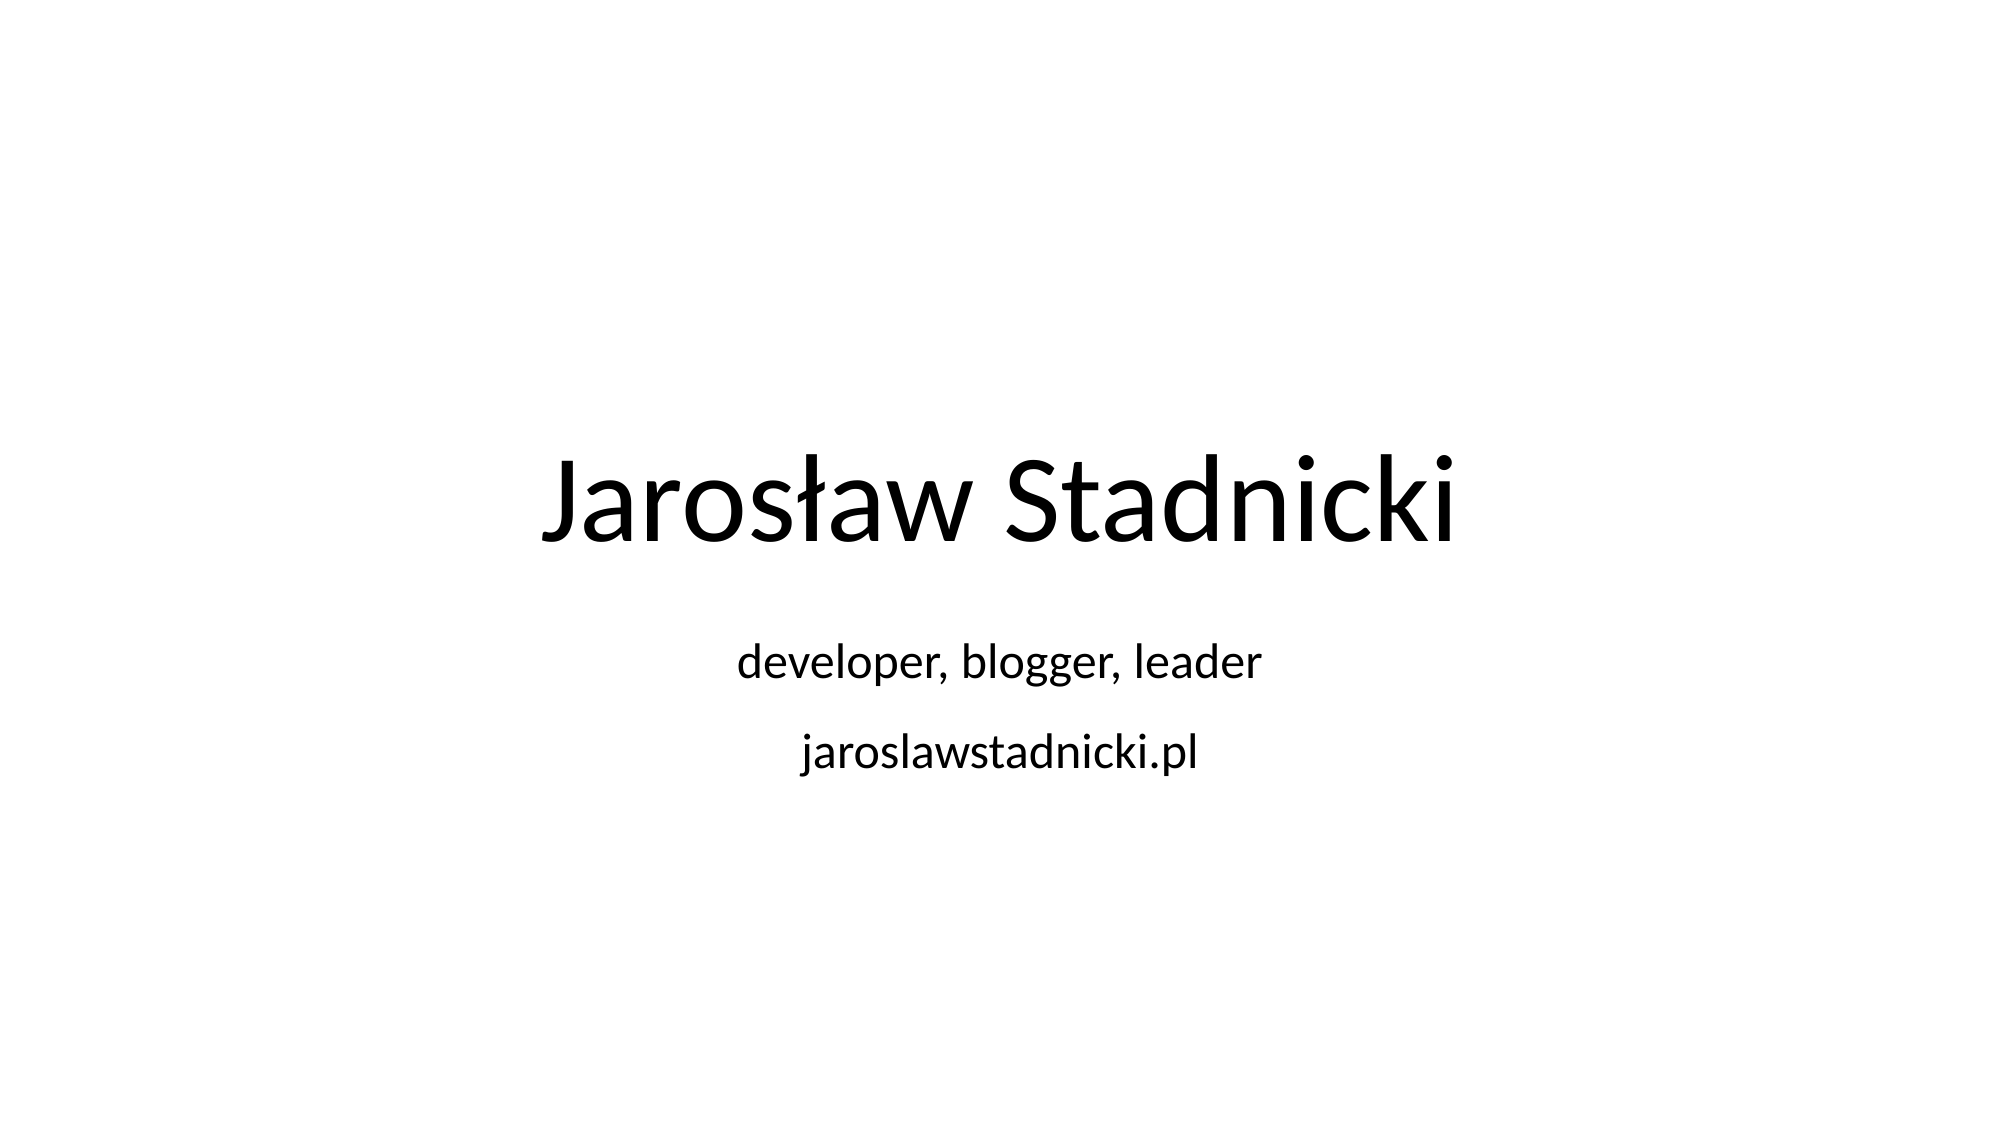

# Jarosław Stadnicki
developer, blogger, leader
jaroslawstadnicki.pl